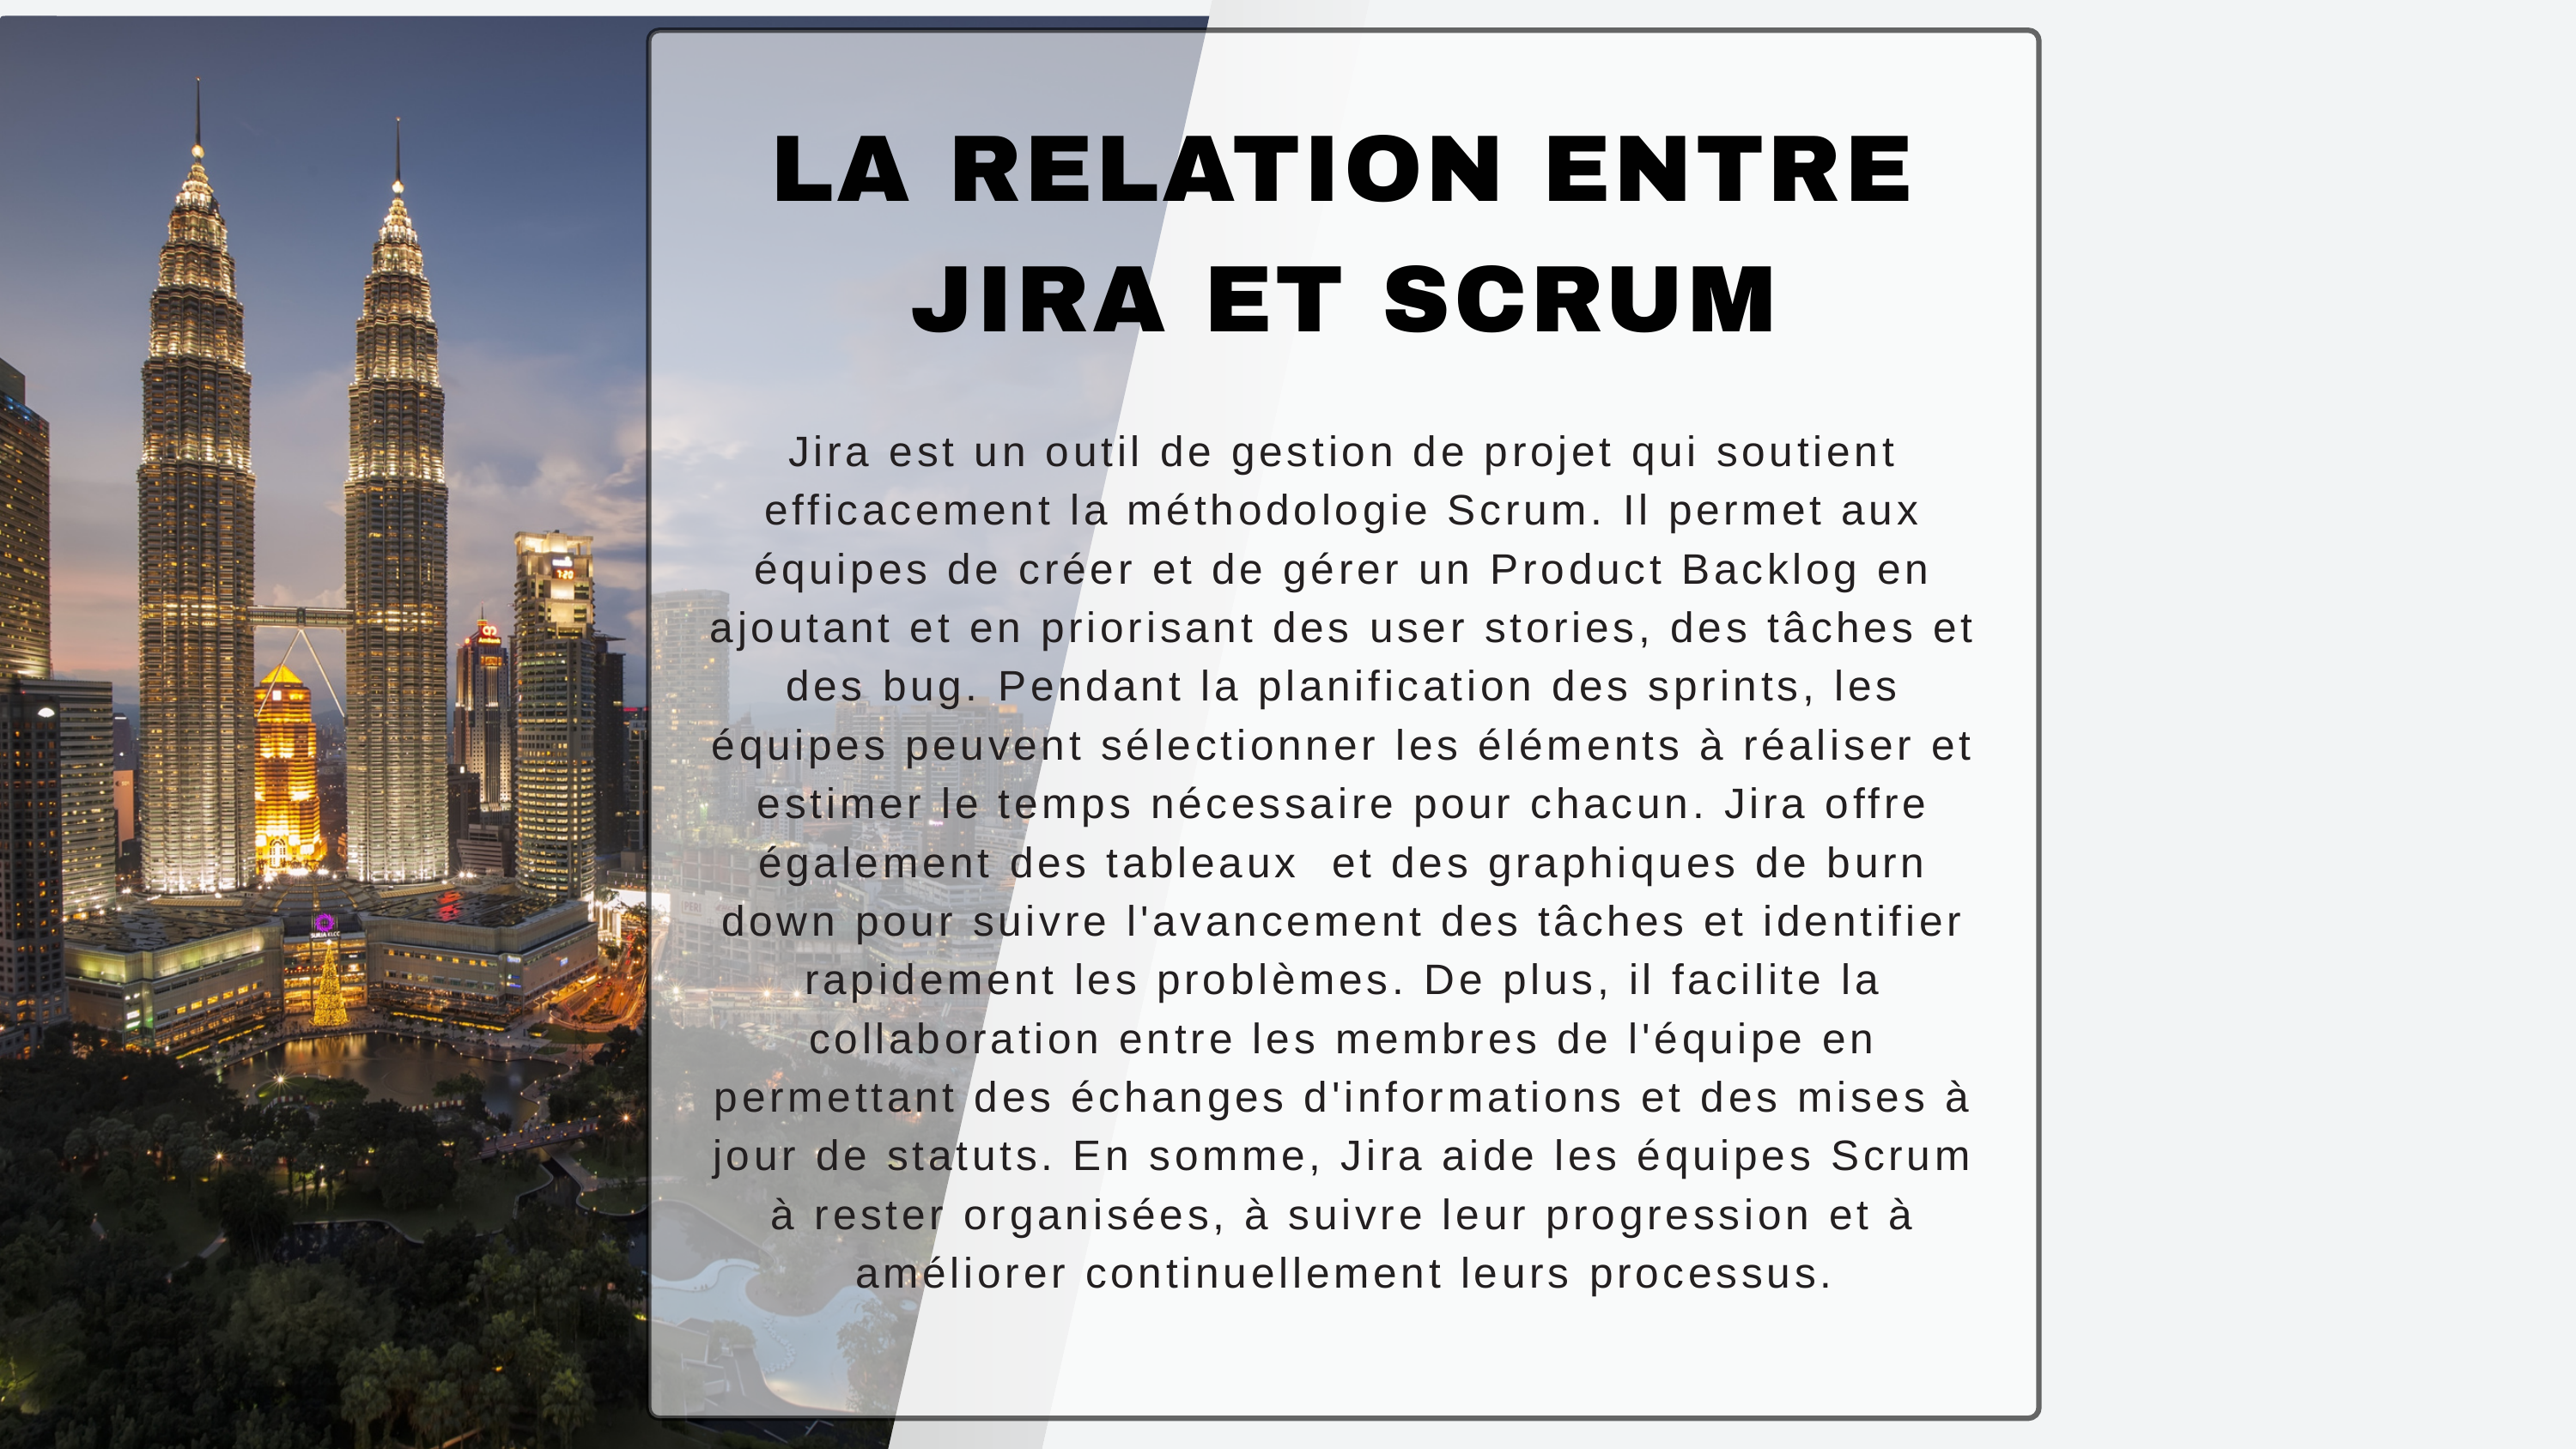

LA RELATION ENTRE JIRA ET SCRUM
Jira est un outil de gestion de projet qui soutient efficacement la méthodologie Scrum. Il permet aux équipes de créer et de gérer un Product Backlog en ajoutant et en priorisant des user stories, des tâches et des bug. Pendant la planification des sprints, les équipes peuvent sélectionner les éléments à réaliser et estimer le temps nécessaire pour chacun. Jira offre également des tableaux  et des graphiques de burn down pour suivre l'avancement des tâches et identifier rapidement les problèmes. De plus, il facilite la collaboration entre les membres de l'équipe en permettant des échanges d'informations et des mises à jour de statuts. En somme, Jira aide les équipes Scrum à rester organisées, à suivre leur progression et à améliorer continuellement leurs processus.